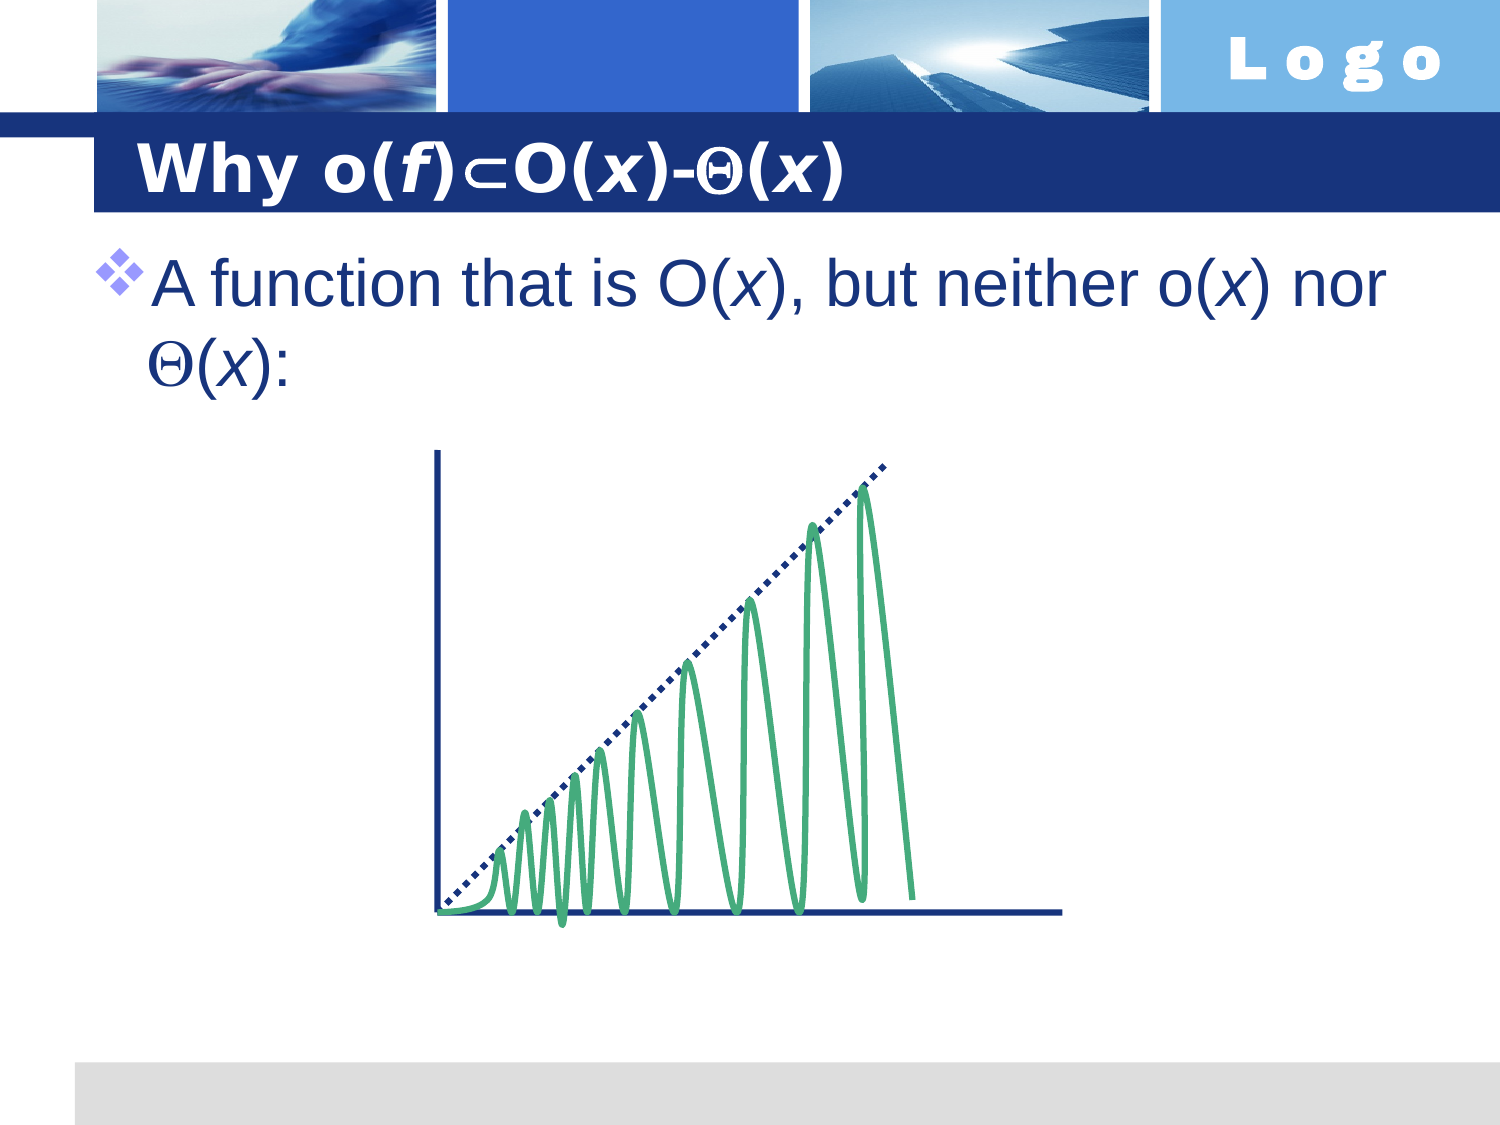

# Why o(f)⊂O(x)−Θ(x)
A function that is O(x), but neither o(x) nor Θ(x):

37